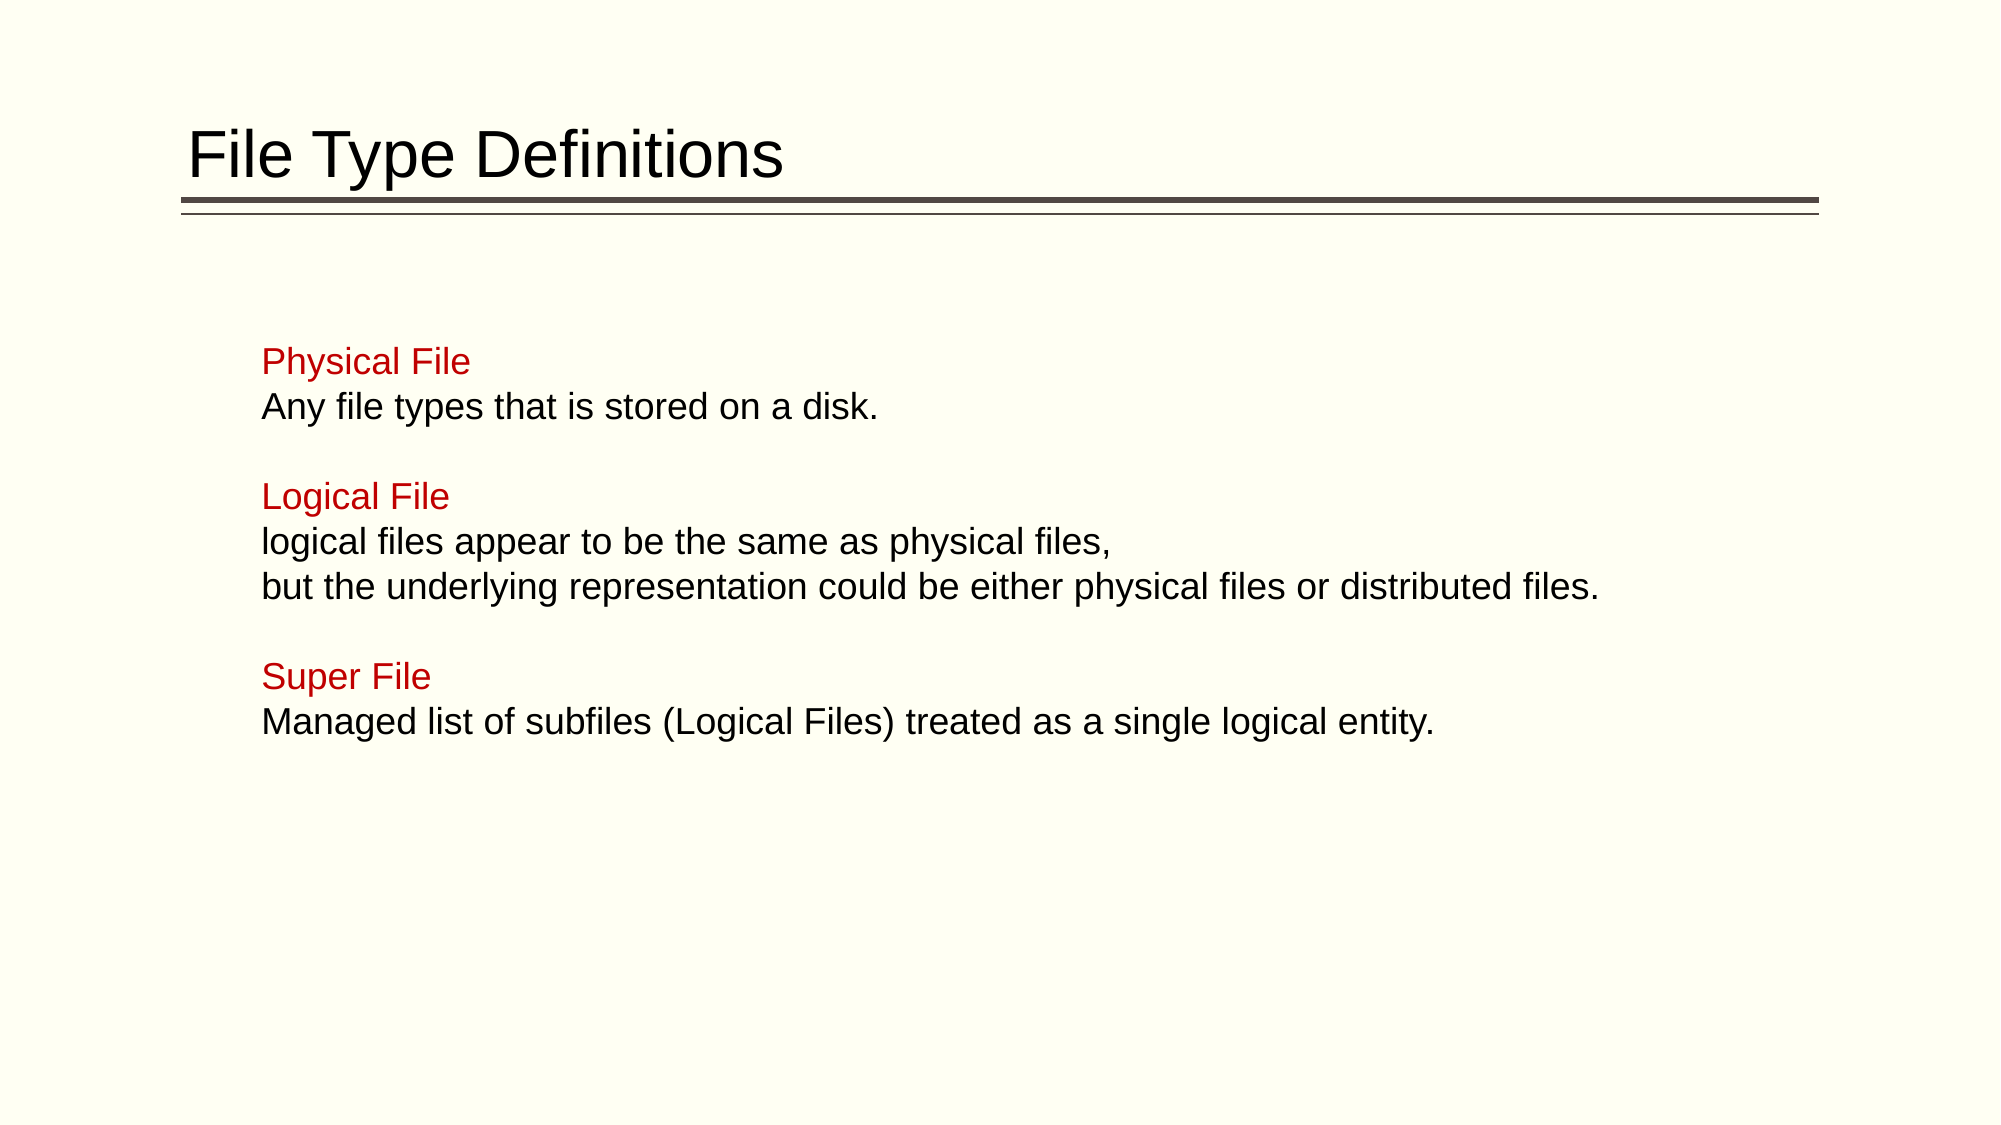

File Type Definitions

Physical File
Any file types that is stored on a disk.

Logical File
logical files appear to be the same as physical files,
but the underlying representation could be either physical files or distributed files.

Super File
Managed list of subfiles (Logical Files) treated as a single logical entity.